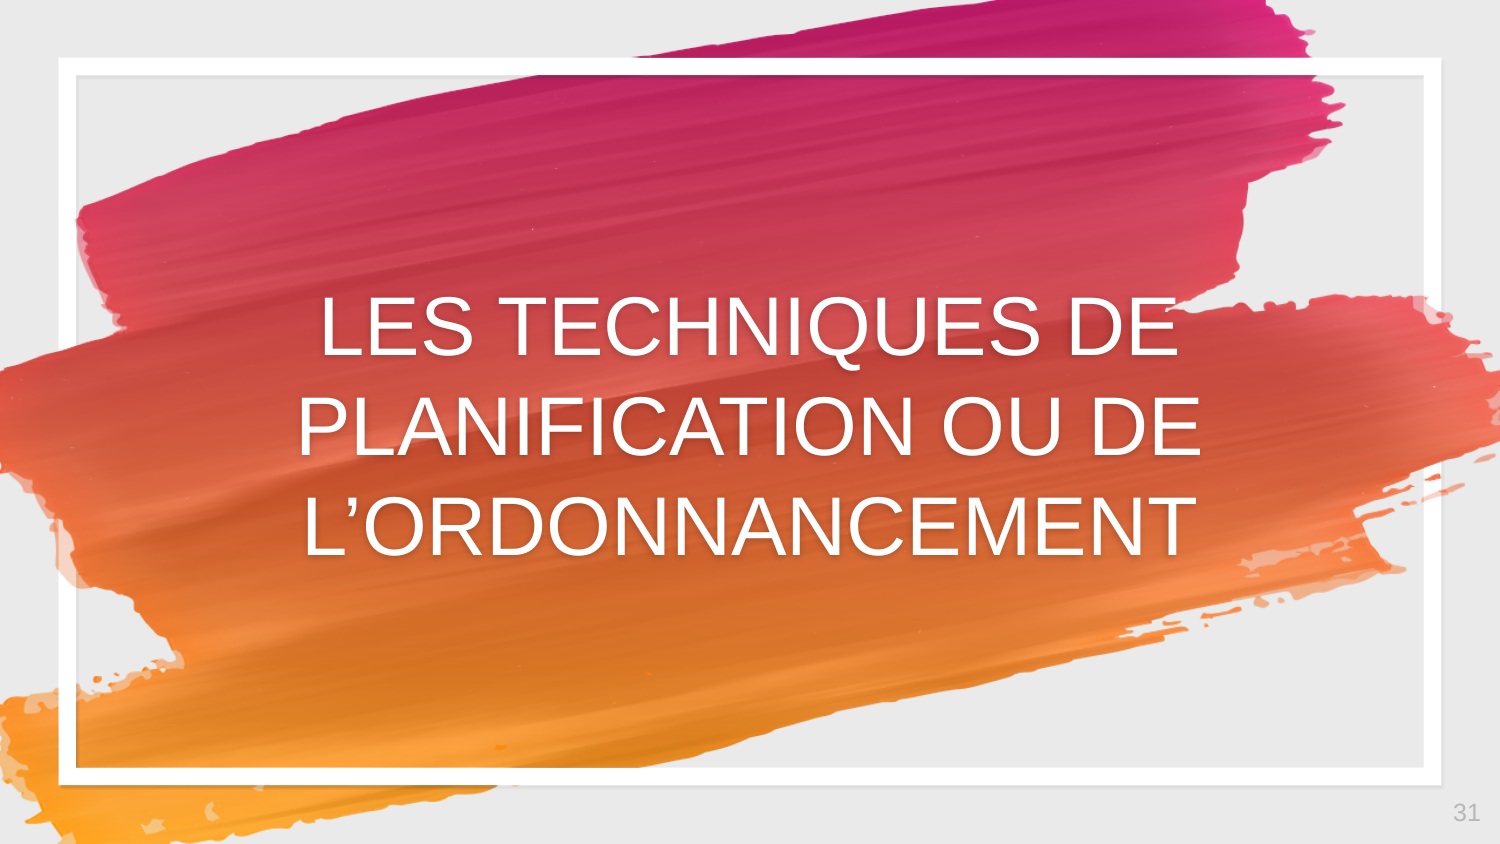

LES TECHNIQUES DE PLANIFICATION OU DE L’ORDONNANCEMENT
31